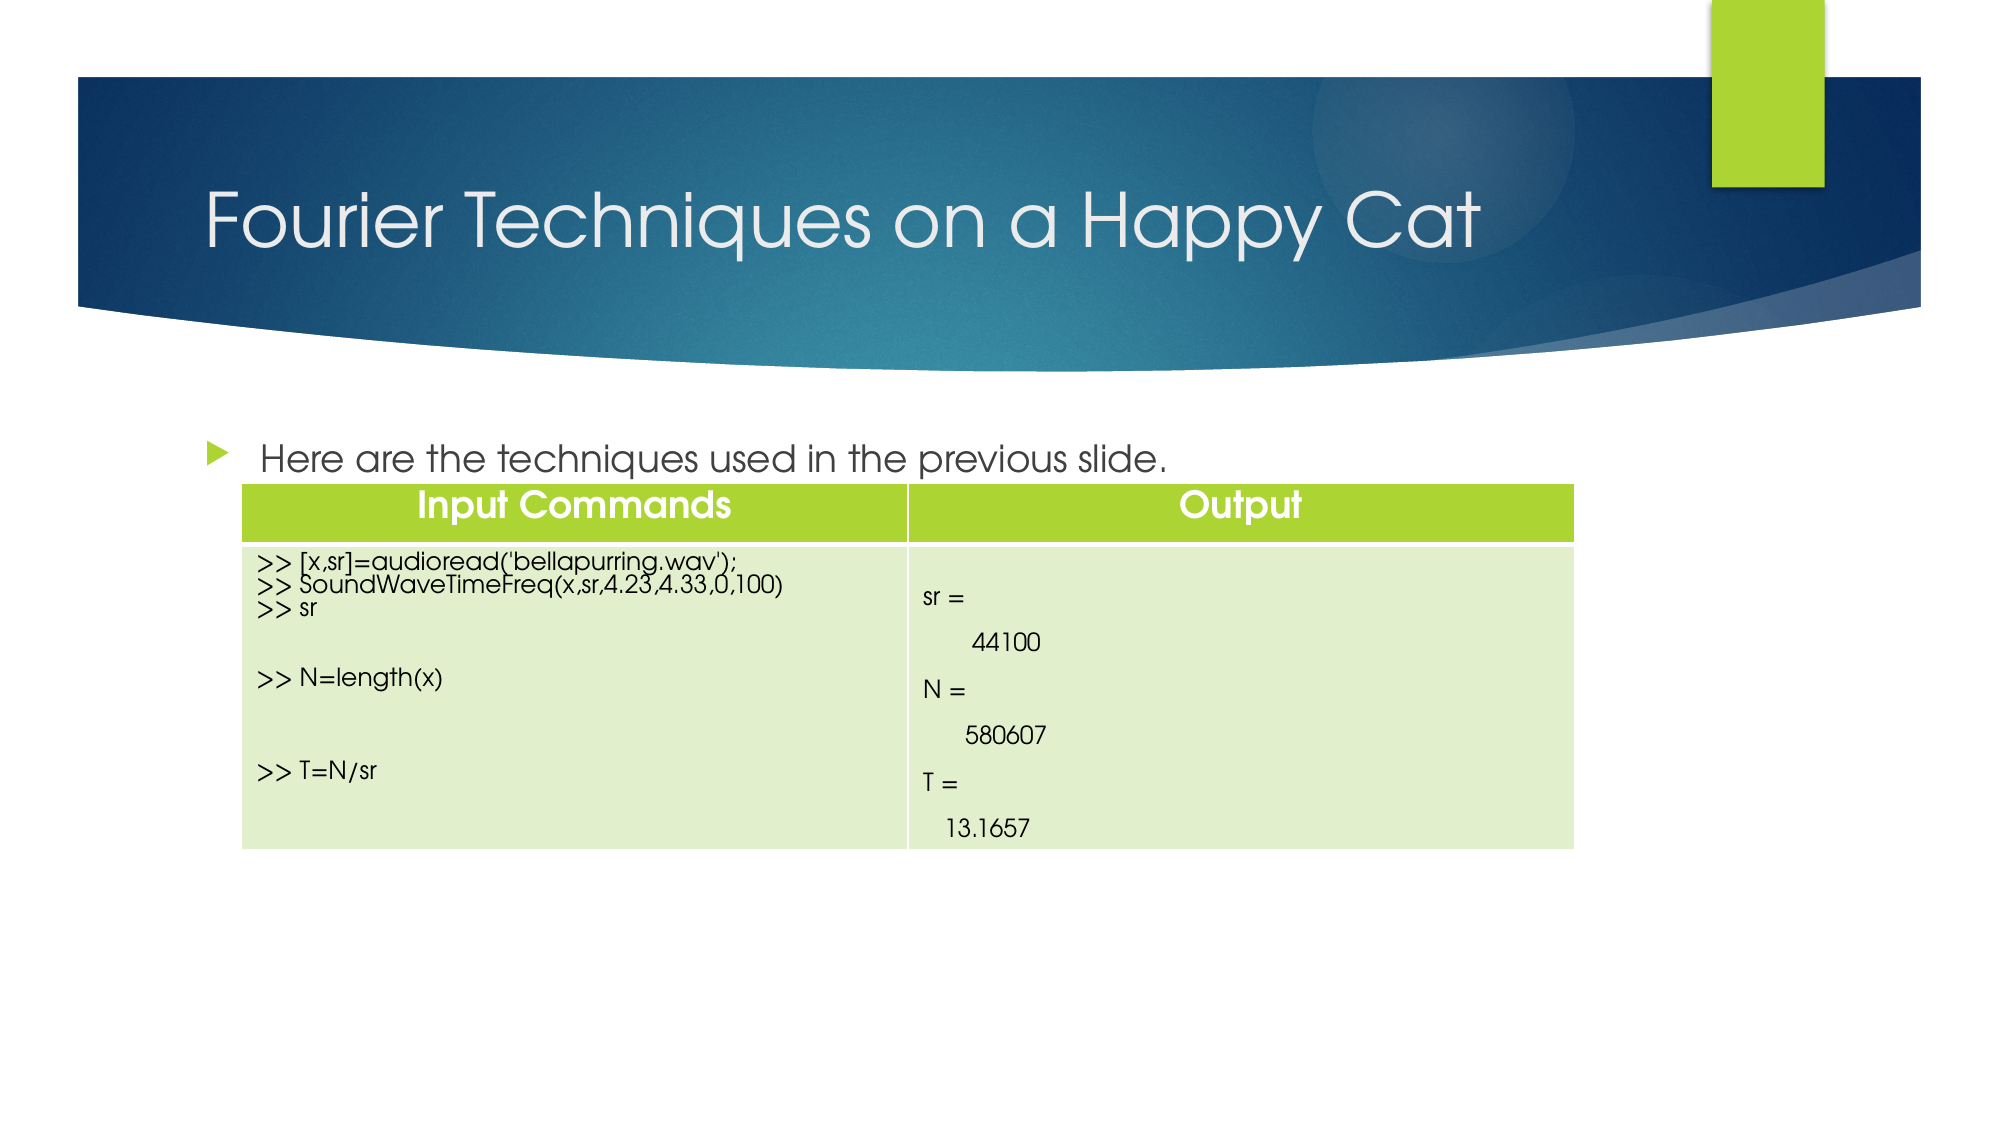

# Fourier Techniques on a Happy Cat
Here are the techniques used in the previous slide.

| Input Commands | Output |
| --- | --- |
| >> [x,sr]=audioread('bellapurring.wav'); >> SoundWaveTimeFreq(x,sr,4.23,4.33,0,100) >> sr >> N=length(x) >> T=N/sr | sr = 44100 N = 580607 T = 13.1657 |